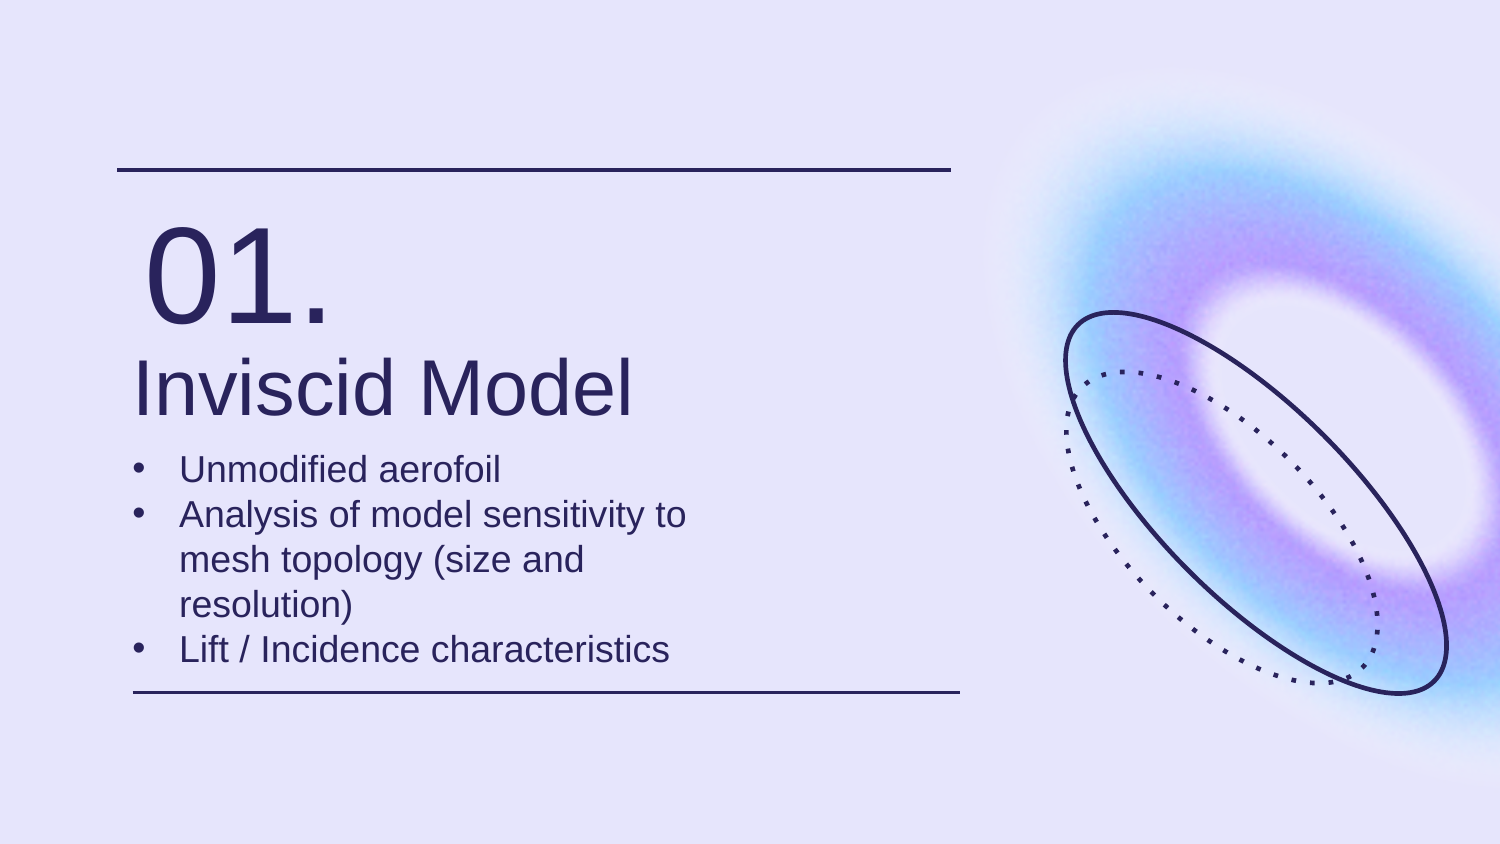

01.
# Inviscid Model
Unmodified aerofoil
Analysis of model sensitivity to mesh topology (size and resolution)
Lift / Incidence characteristics